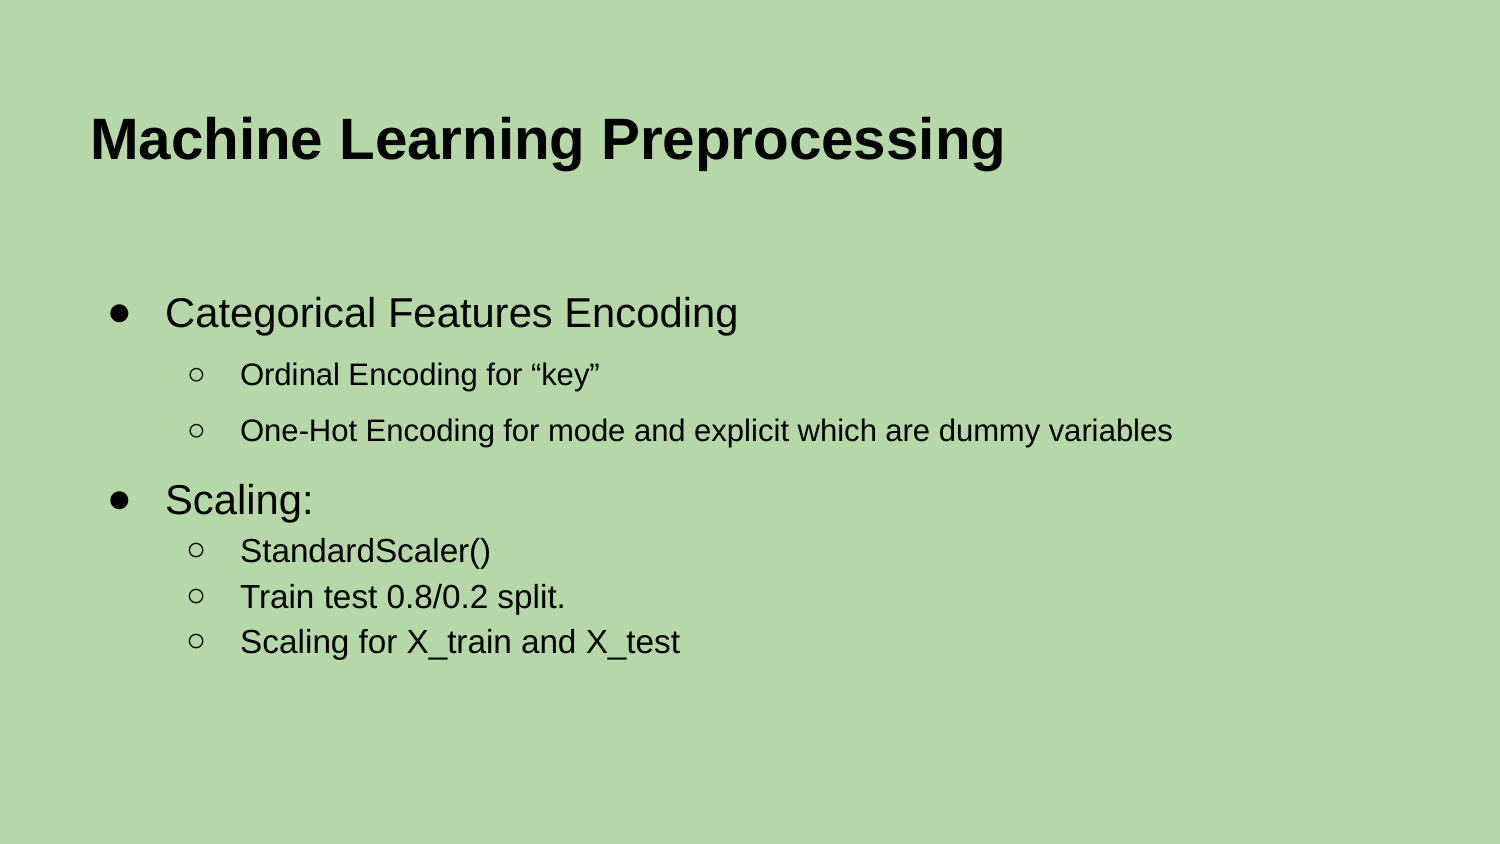

# Machine Learning Preprocessing
Categorical Features Encoding
Ordinal Encoding for “key”
One-Hot Encoding for mode and explicit which are dummy variables
Scaling:
StandardScaler()
Train test 0.8/0.2 split.
Scaling for X_train and X_test